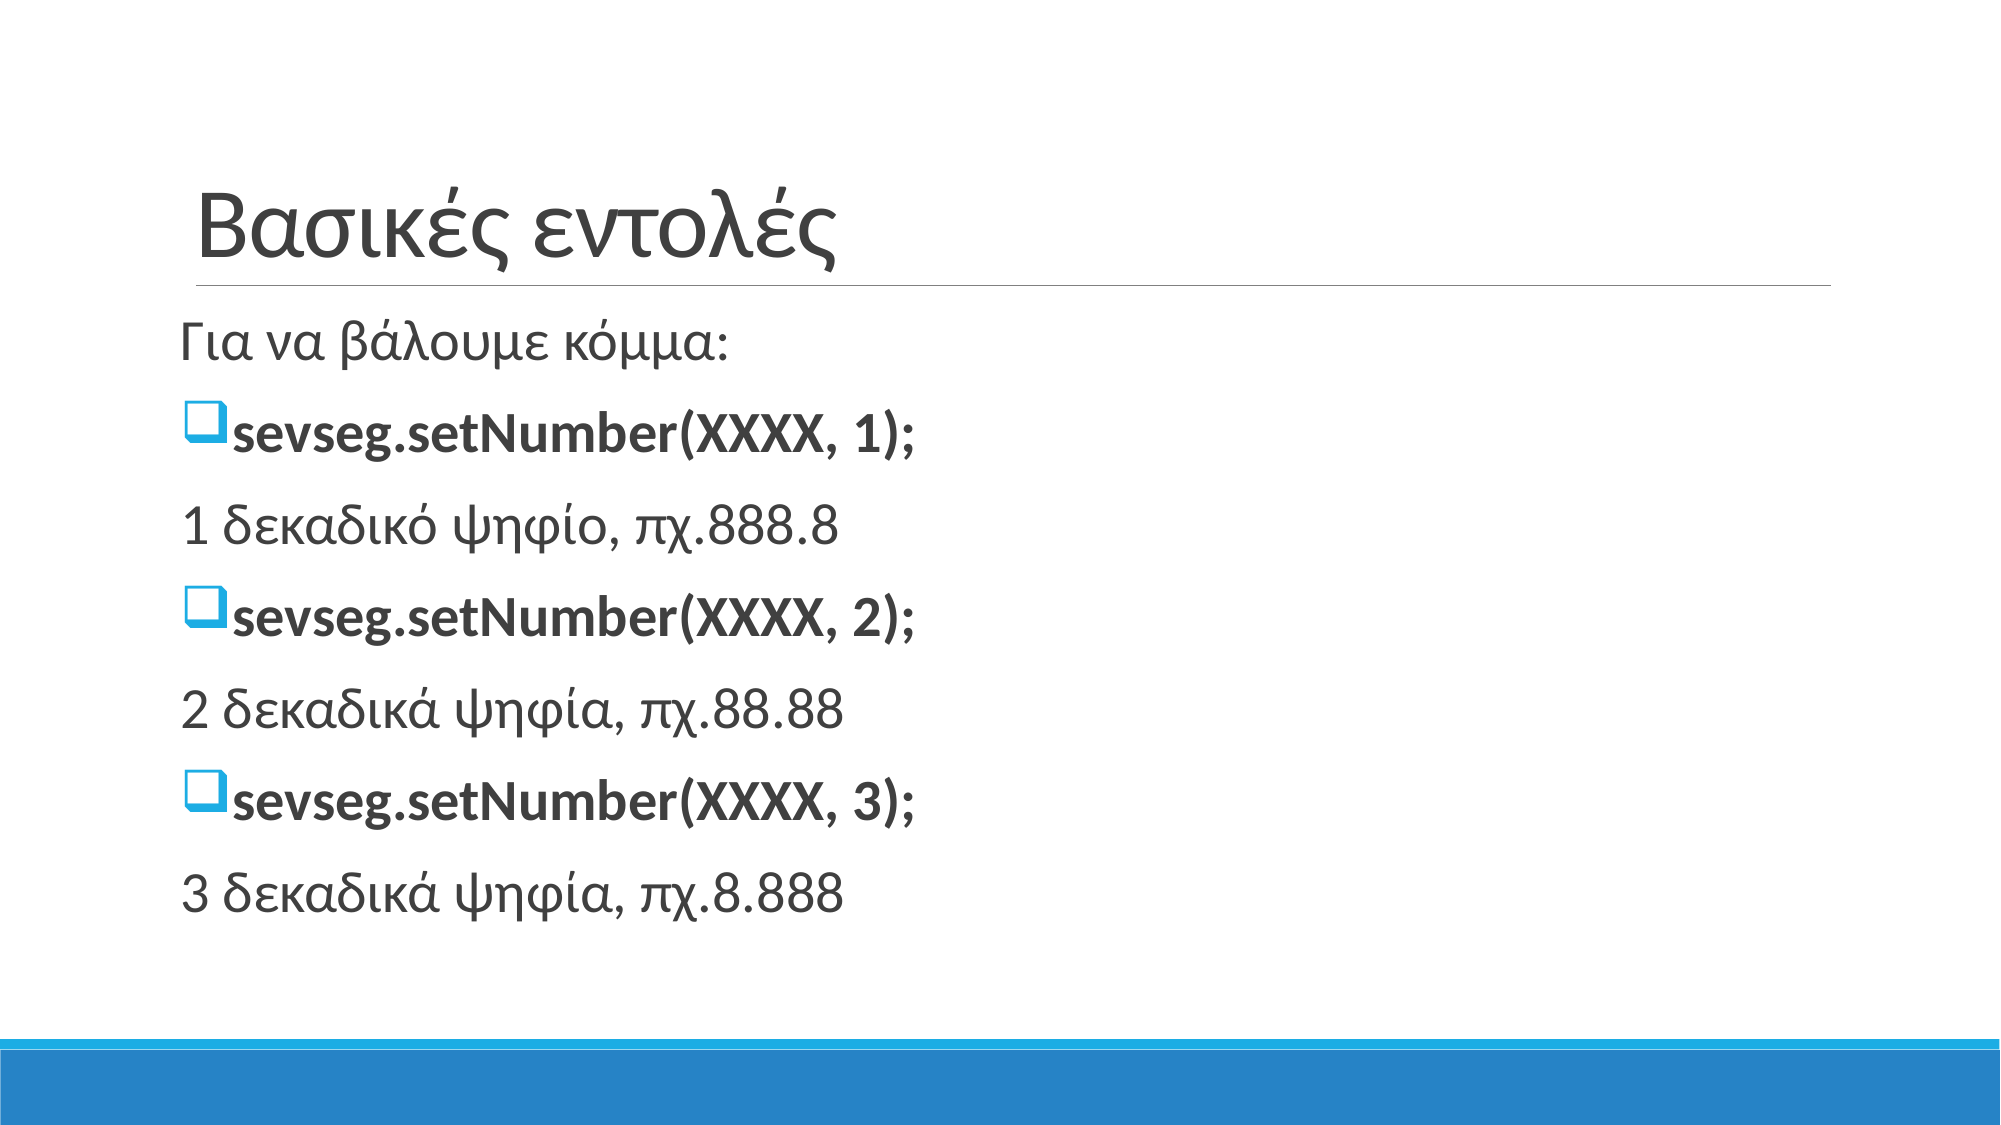

# Βασικές εντολές
Για να βάλουμε κόμμα:
sevseg.setNumber(ΧΧΧΧ, 1);
1 δεκαδικό ψηφίο, πχ.888.8
sevseg.setNumber(ΧΧΧΧ, 2);
2 δεκαδικά ψηφία, πχ.88.88
sevseg.setNumber(ΧΧΧΧ, 3);
3 δεκαδικά ψηφία, πχ.8.888